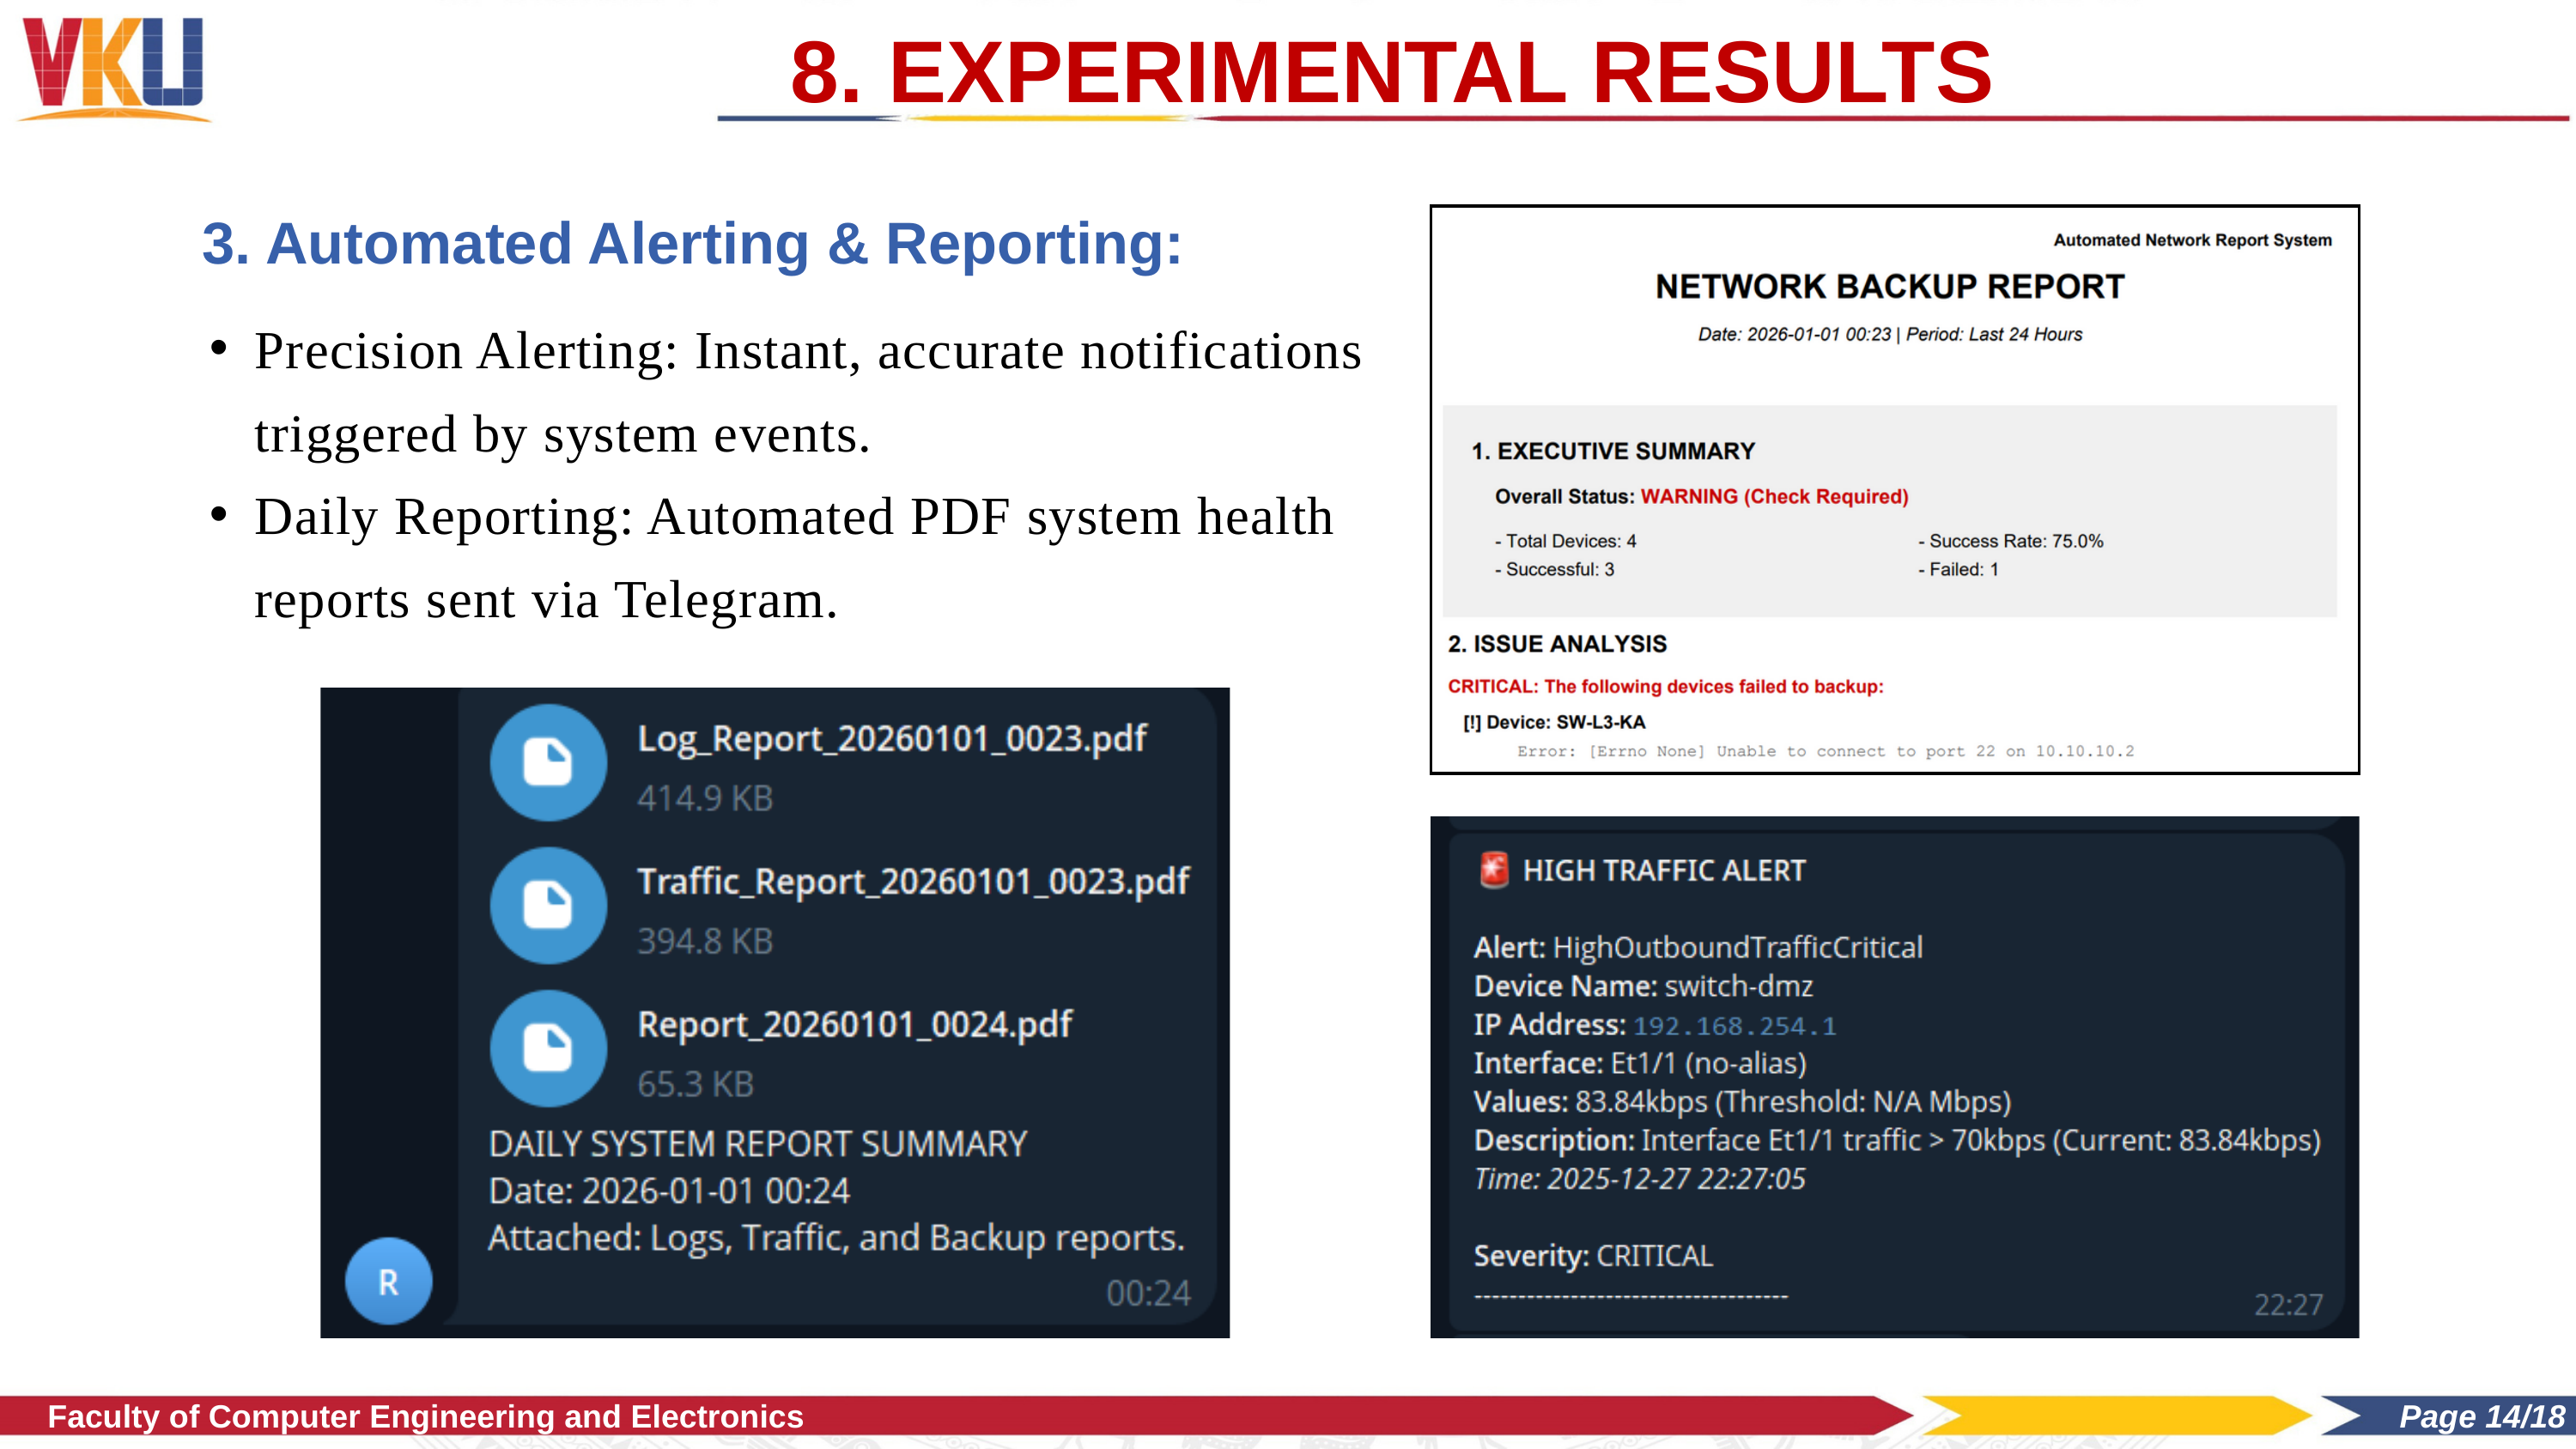

8. EXPERIMENTAL RESULTS
3. Automated Alerting & Reporting:

Precision Alerting: Instant, accurate notifications triggered by system events.
Daily Reporting: Automated PDF system health reports sent via Telegram.

Faculty of Computer Engineering and Electronics

Page 2/16

Faculty of Computer Engineering and Electronics

Page 14/18